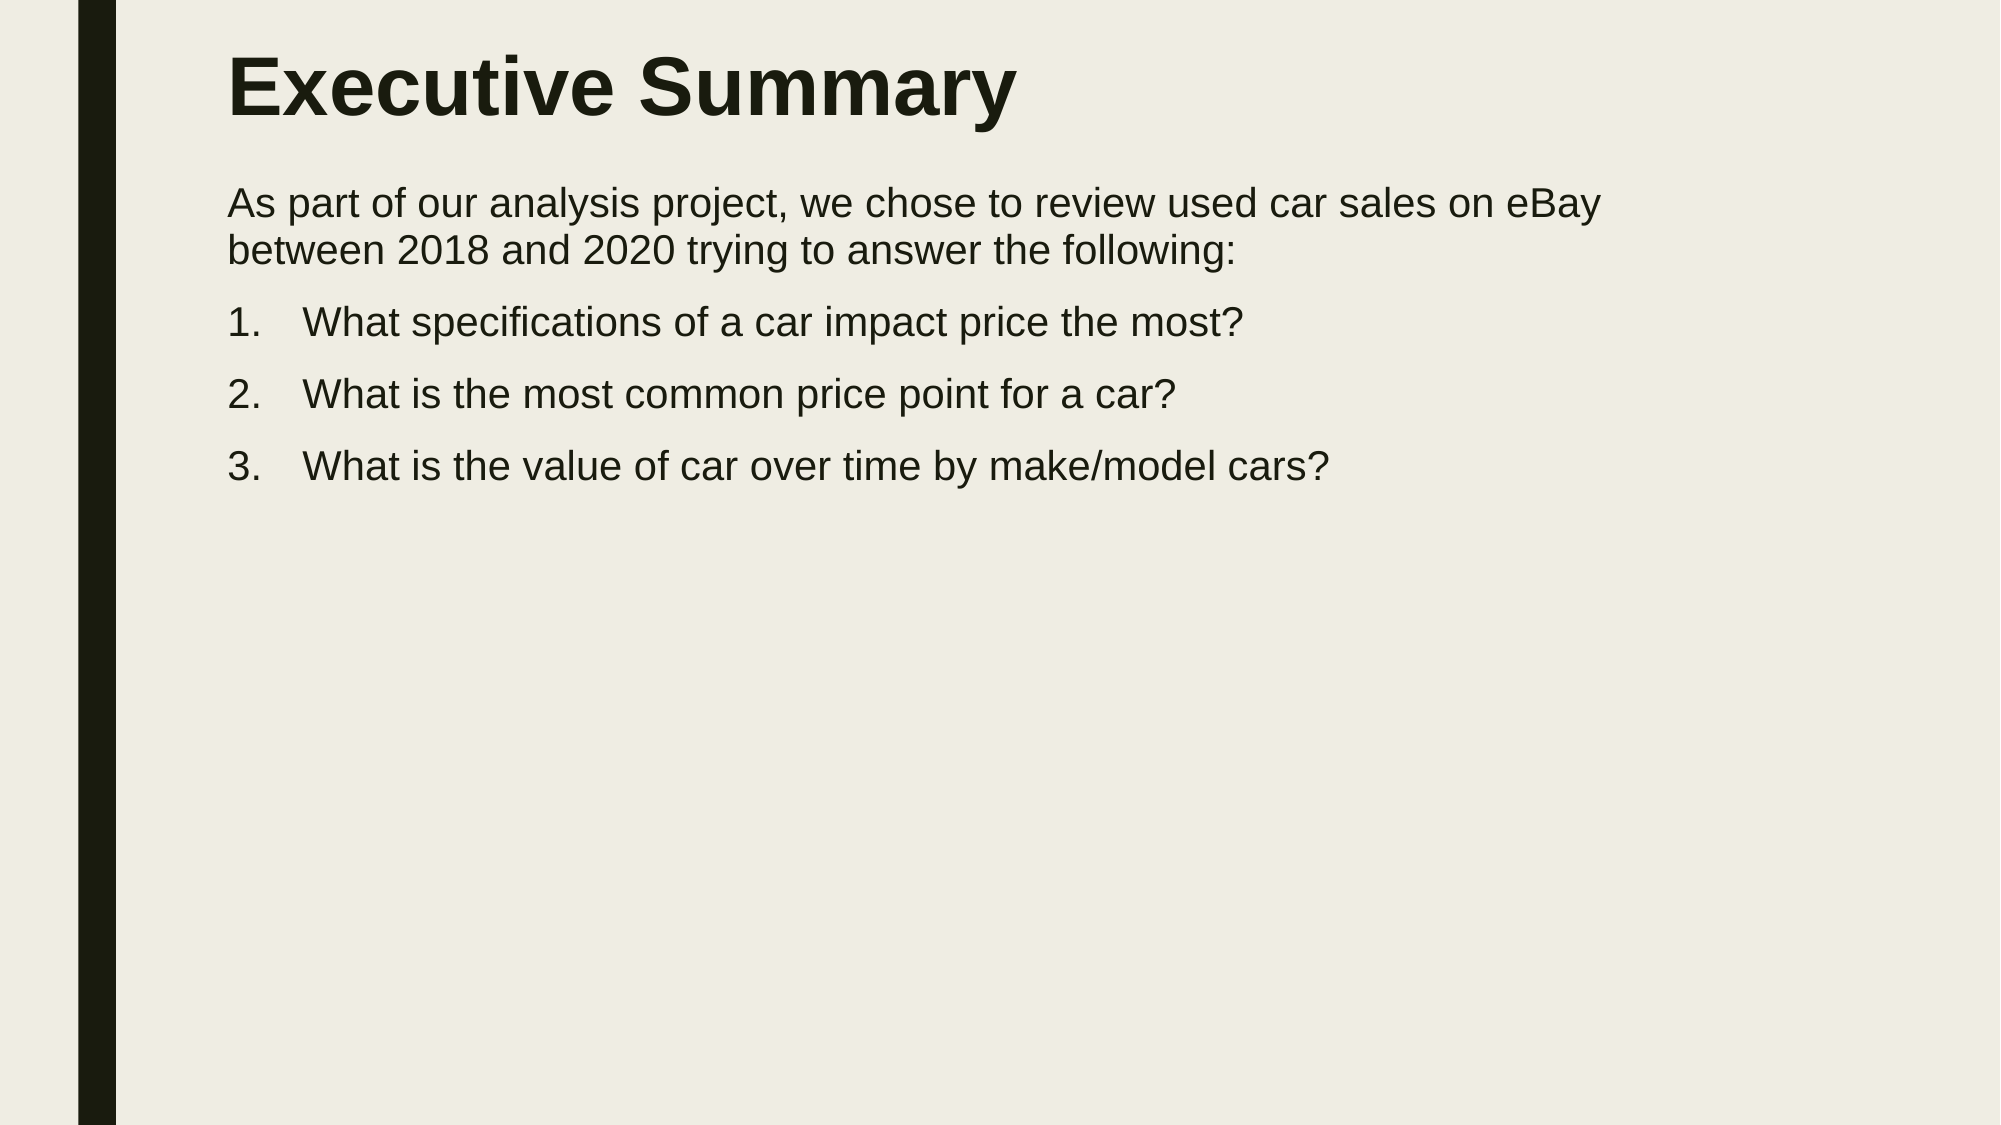

# Executive Summary
As part of our analysis project, we chose to review used car sales on eBay between 2018 and 2020 trying to answer the following:
What specifications of a car impact price the most?
What is the most common price point for a car?
What is the value of car over time by make/model cars?